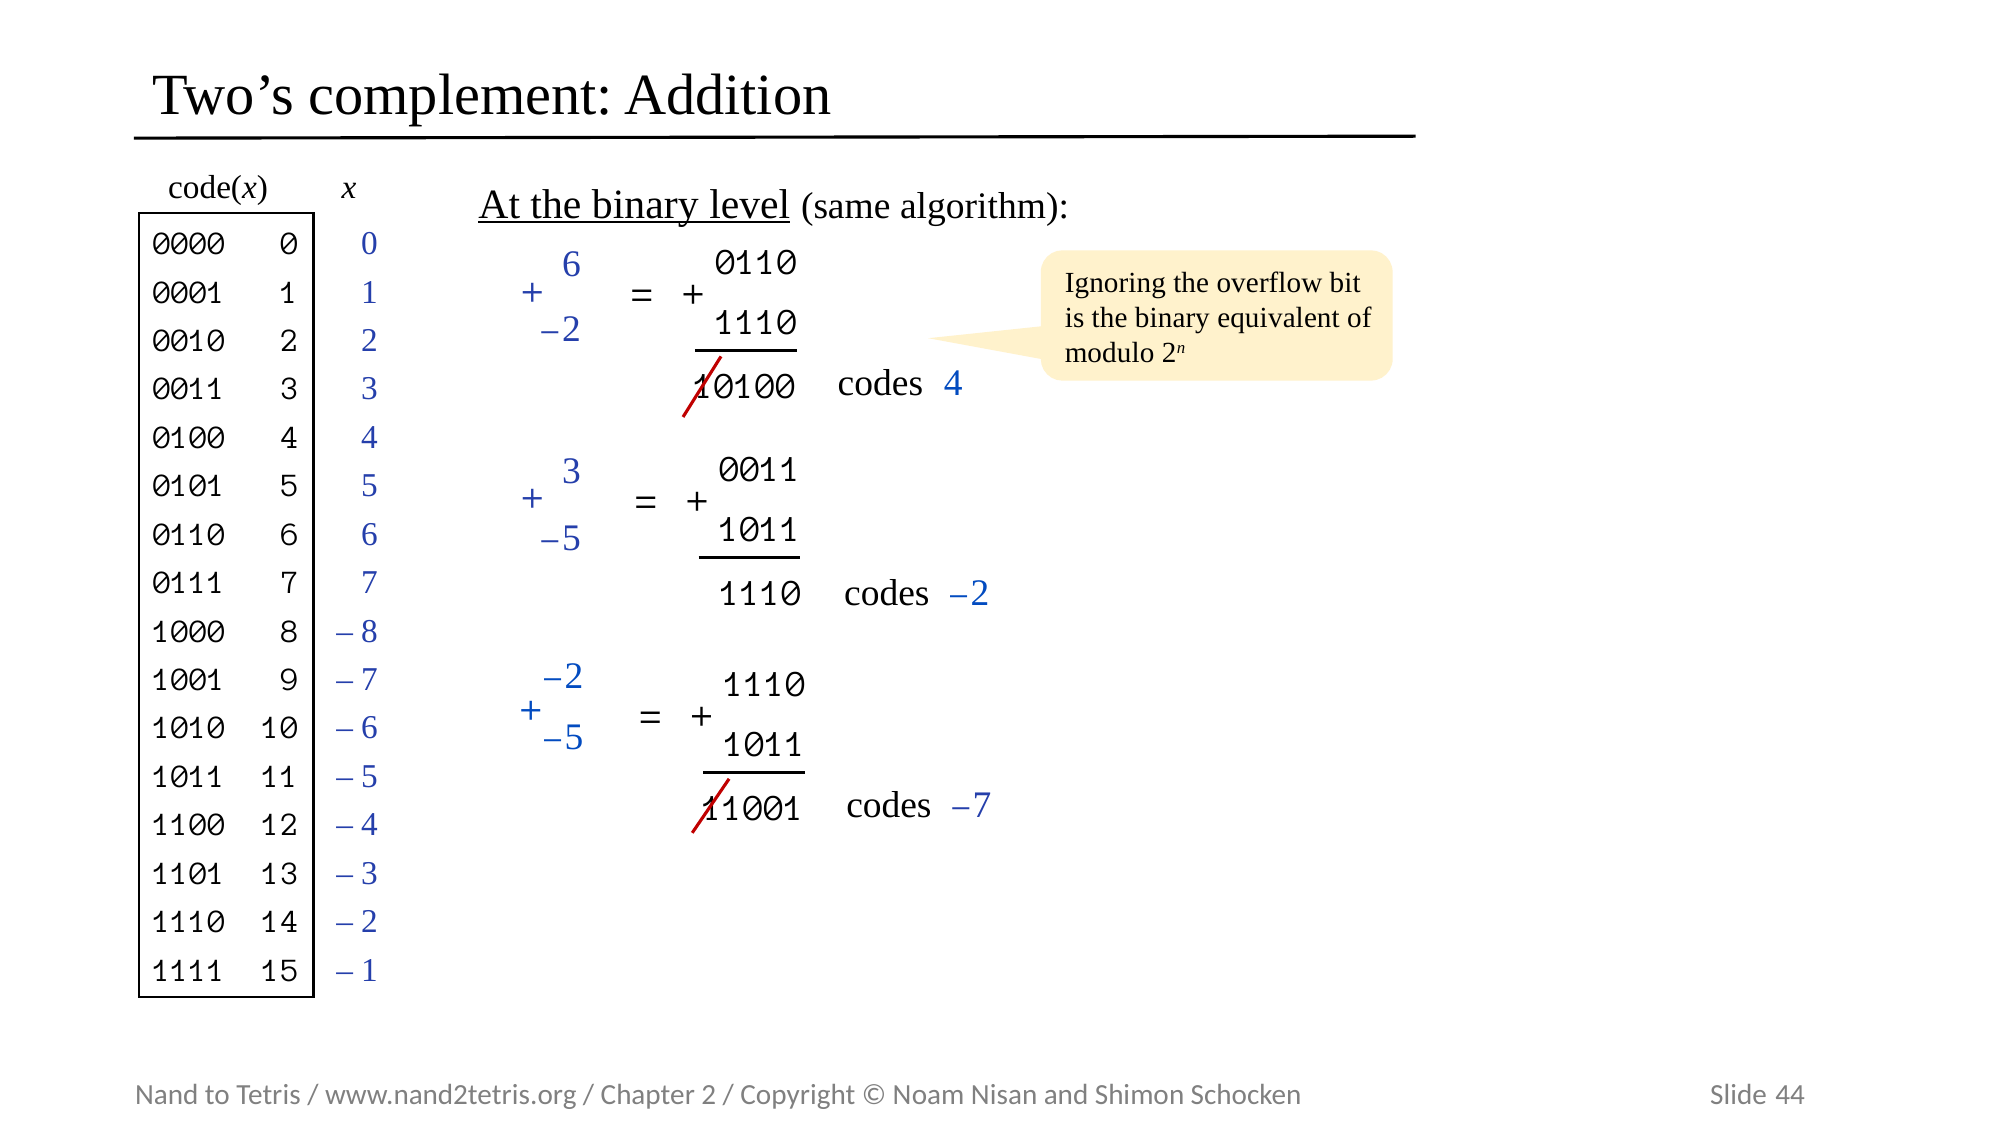

# Two’s complement: Addition
 code(x)
x

0000   0     0
0001   1     1
0010   2     2
0011   3     3
0100   4     4
0101   5     5
0110   6     6
0111   7     7
1000   8  – 8
1001   9  – 7
1010  10  – 6
1011  11  – 5
1100  12  – 4
1101  13  – 3
1110  14  – 2
1111  15  – 1
At the binary level (same algorithm):
0110
+
=
1110
10100
6
+
–2

Ignoring the overflow bit is the binary equivalent of modulo 2n
codes 4
0011
+
=
1011
1110
3
+
–5

codes –2
–2
+
–5

1110
+
=
1011
11001
codes –7